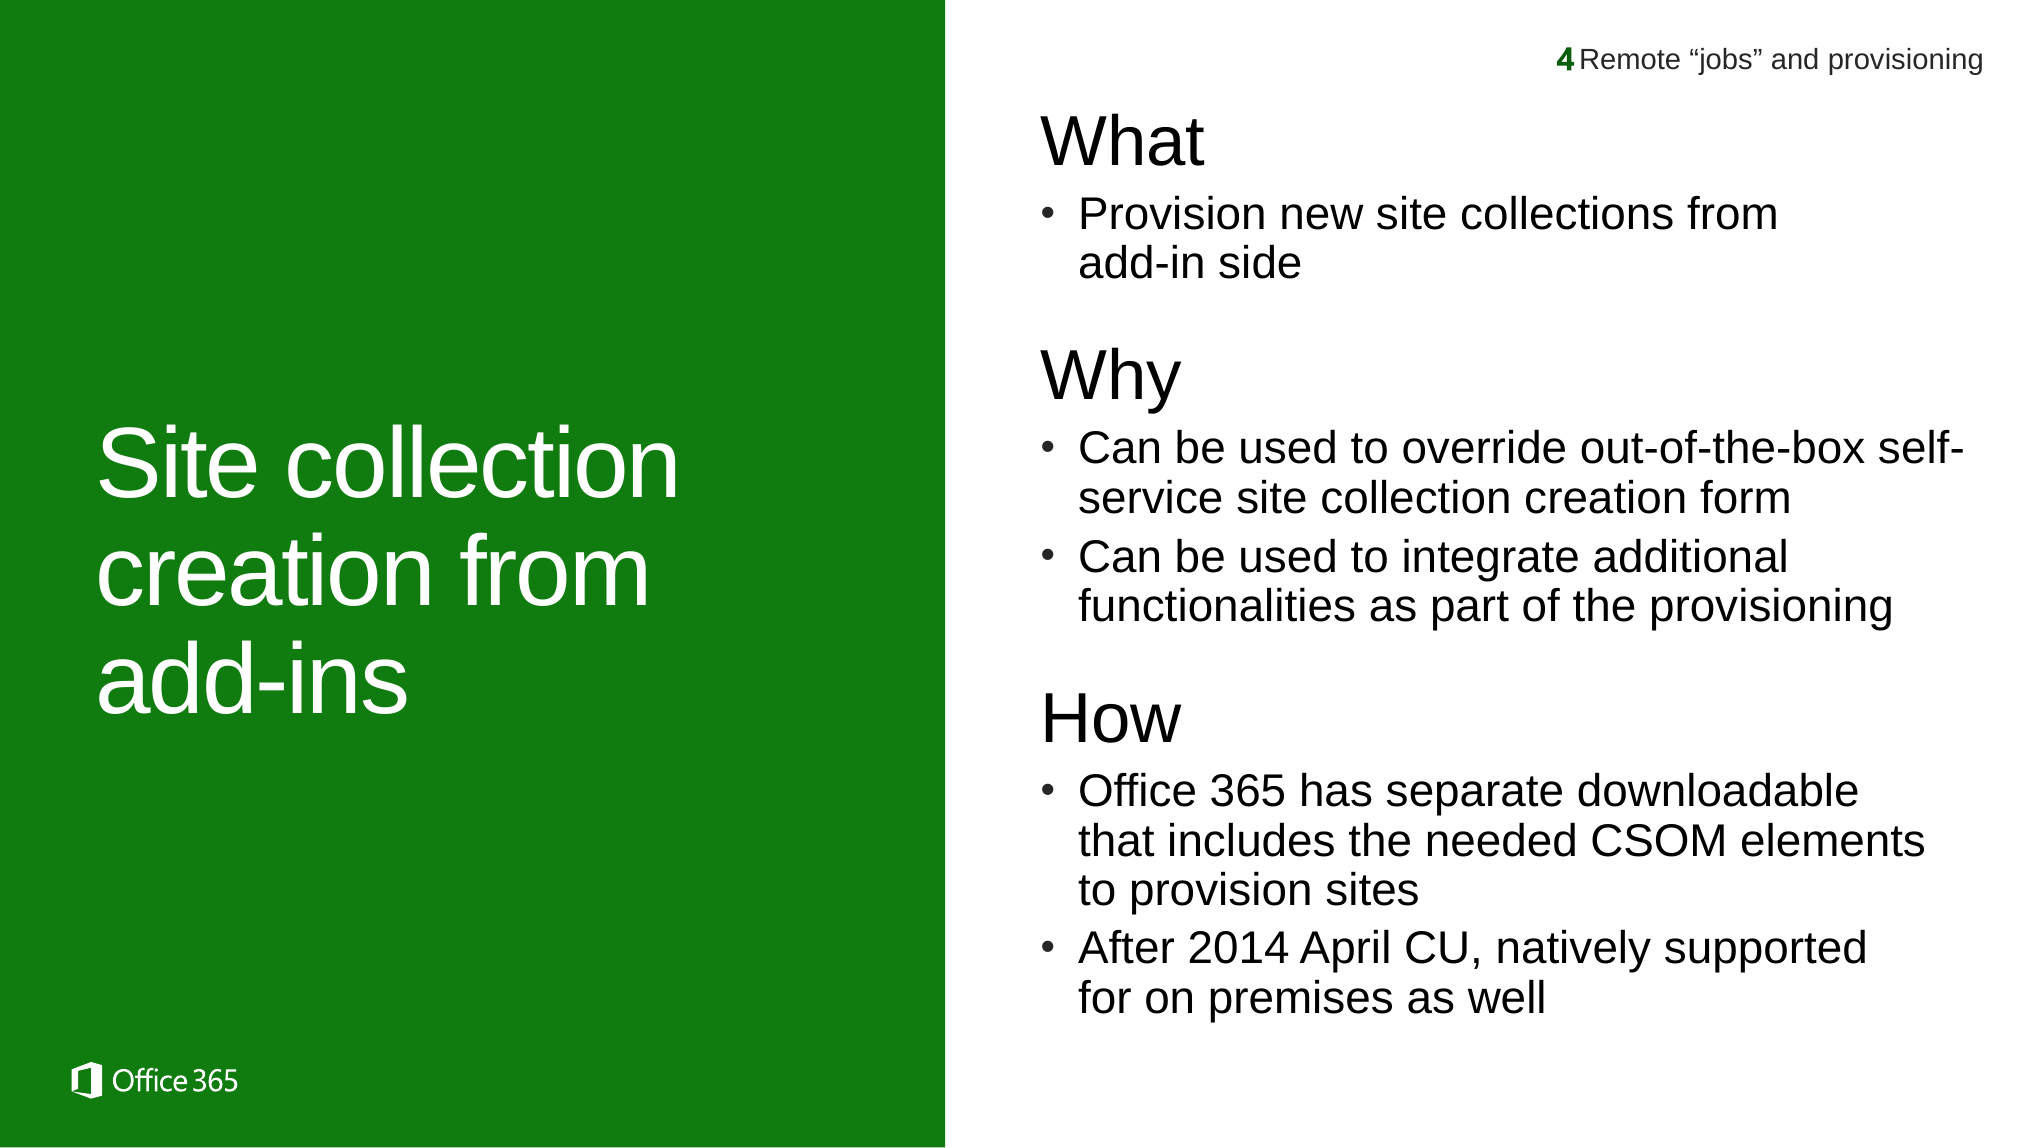

Remote “jobs” and provisioning

What
Provision new site collections from
add-in side
Why
Can be used to override out-of-the-box self-service site collection creation form
Can be used to integrate additional functionalities as part of the provisioning
How
Office 365 has separate downloadable
that includes the needed CSOM elements
to provision sites
After 2014 April CU, natively supported
for on premises as well
Site collection creation from
add-ins